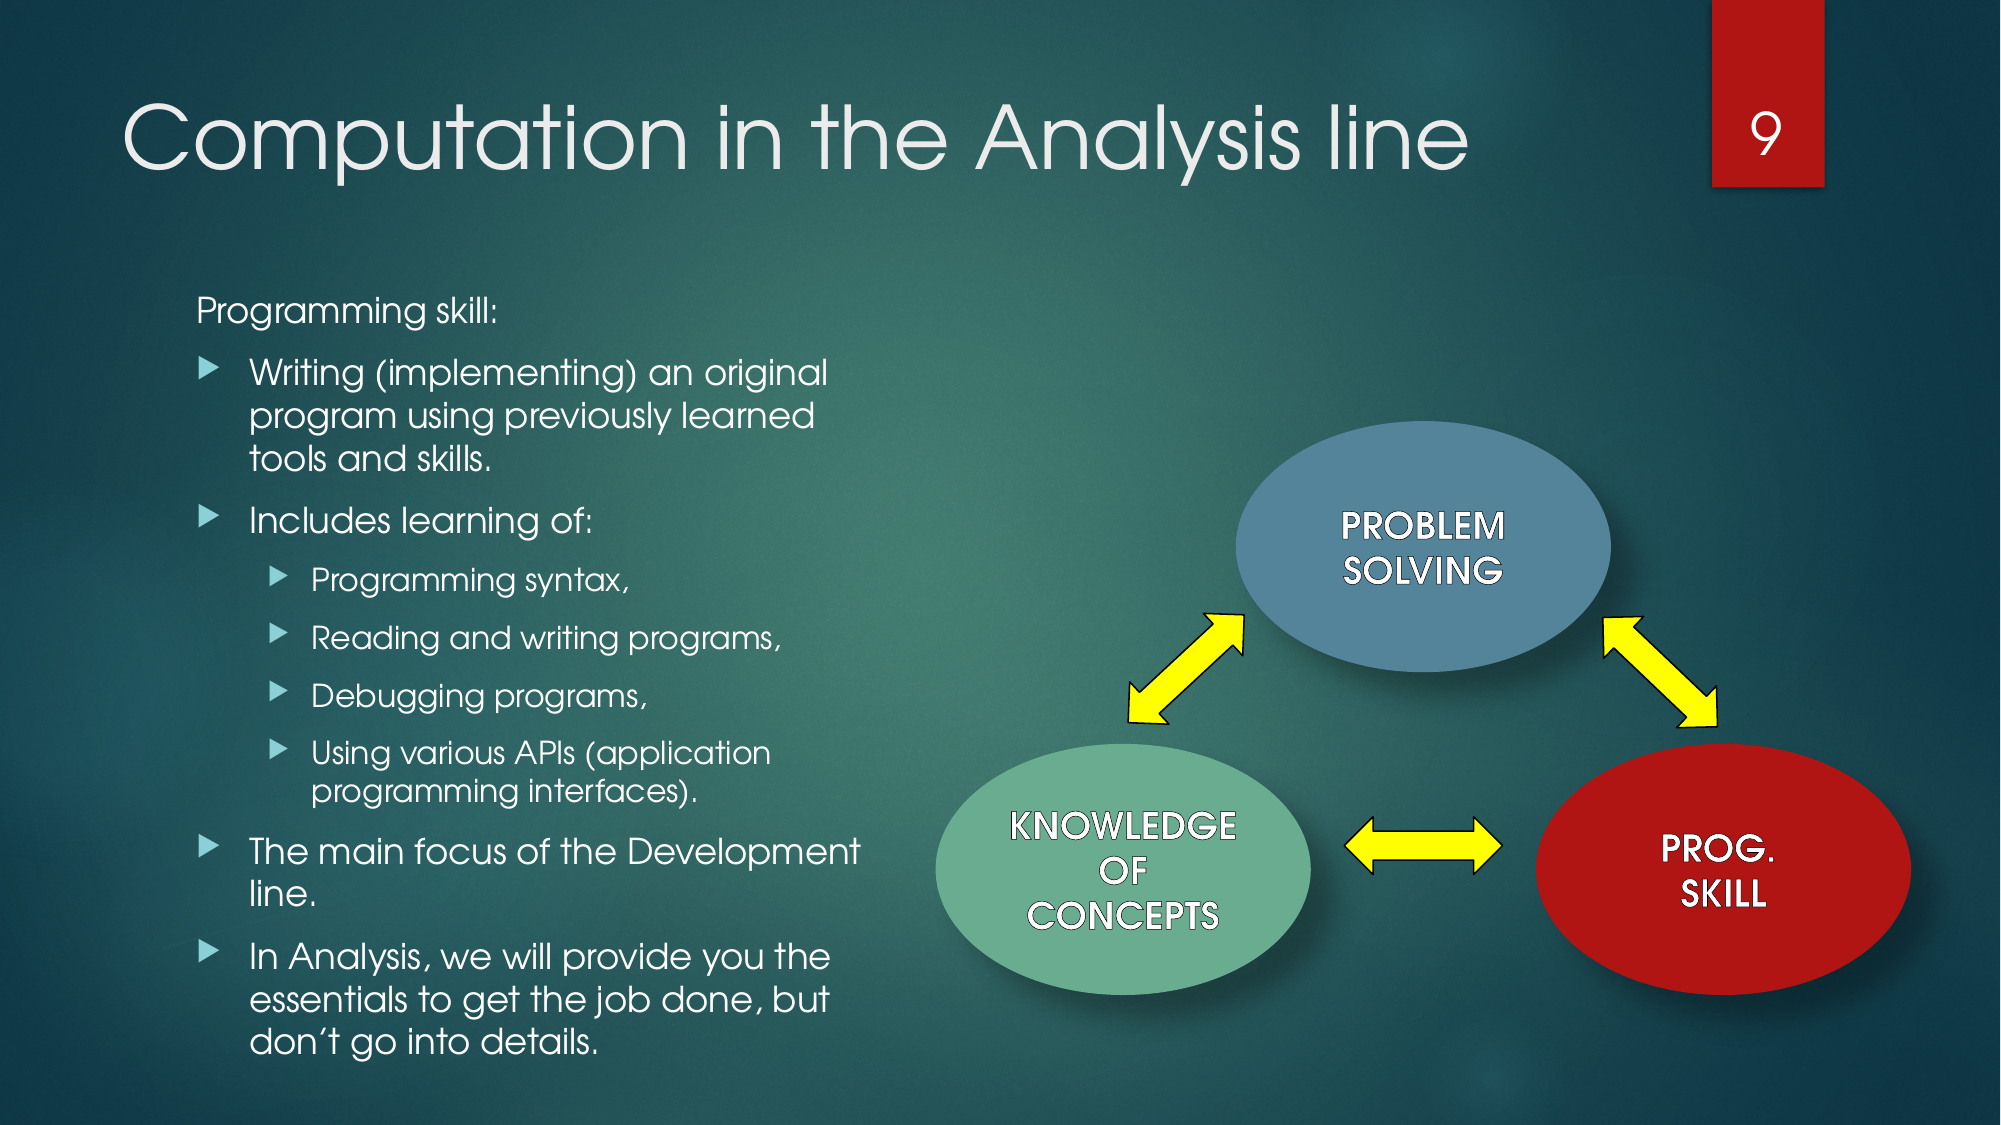

9
# Computation in the Analysis line
Programming skill:
Writing (implementing) an original program using previously learned tools and skills.
Includes learning of:
Programming syntax,
Reading and writing programs,
Debugging programs,
Using various APIs (application programming interfaces).
The main focus of the Development line.
In Analysis, we will provide you the essentials to get the job done, but don’t go into details.

PROBLEM SOLVING

KNOWLEDGE OF CONCEPTS
PROG.
SKILL